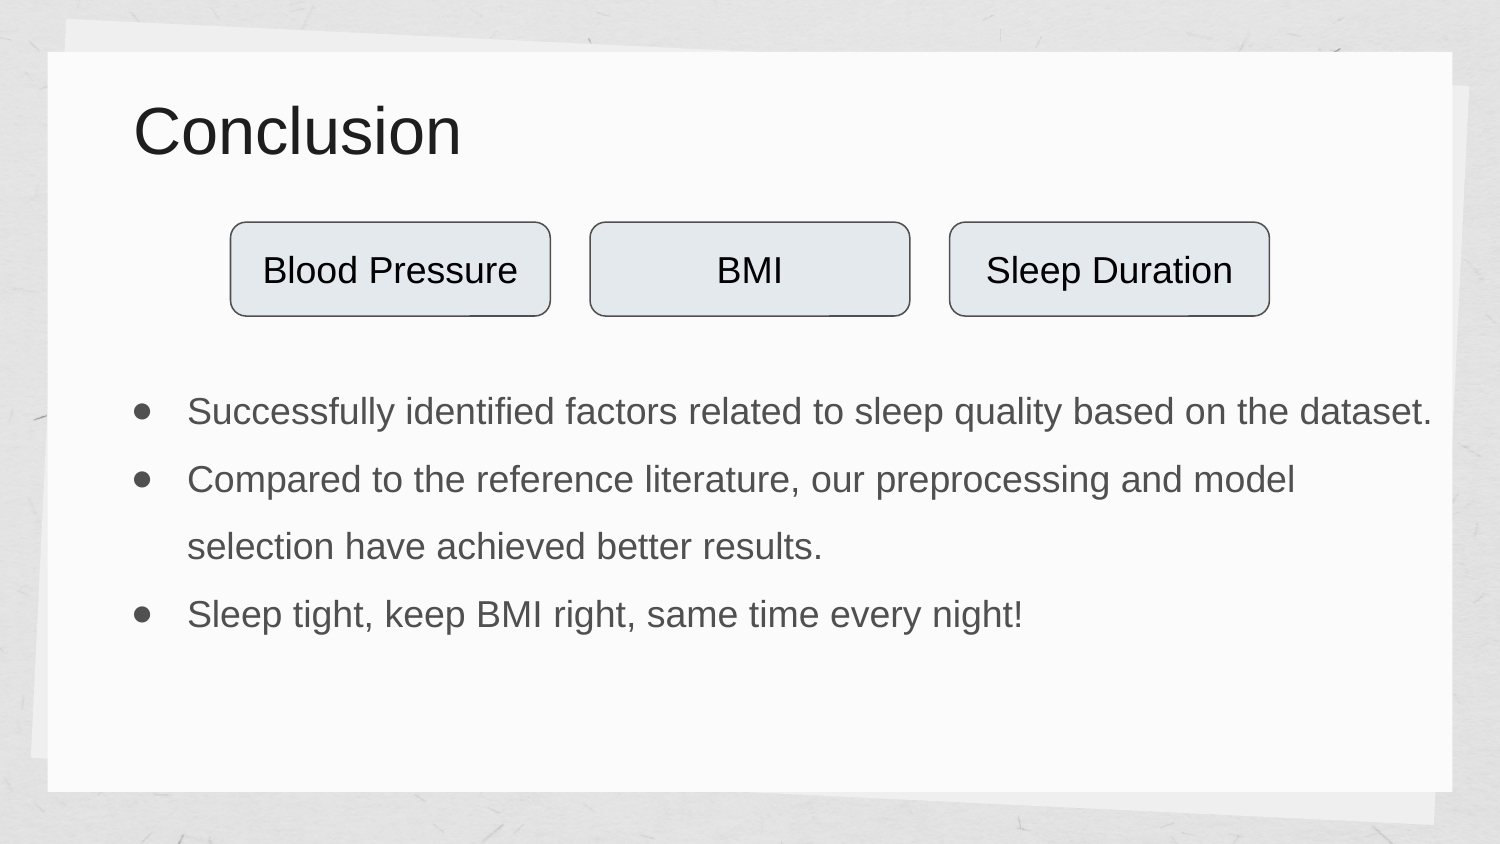

# Conclusion
Blood Pressure
BMI
Sleep Duration

Successfully identified factors related to sleep quality based on the dataset.
Compared to the reference literature, our preprocessing and model selection have achieved better results.
Sleep tight, keep BMI right, same time every night!